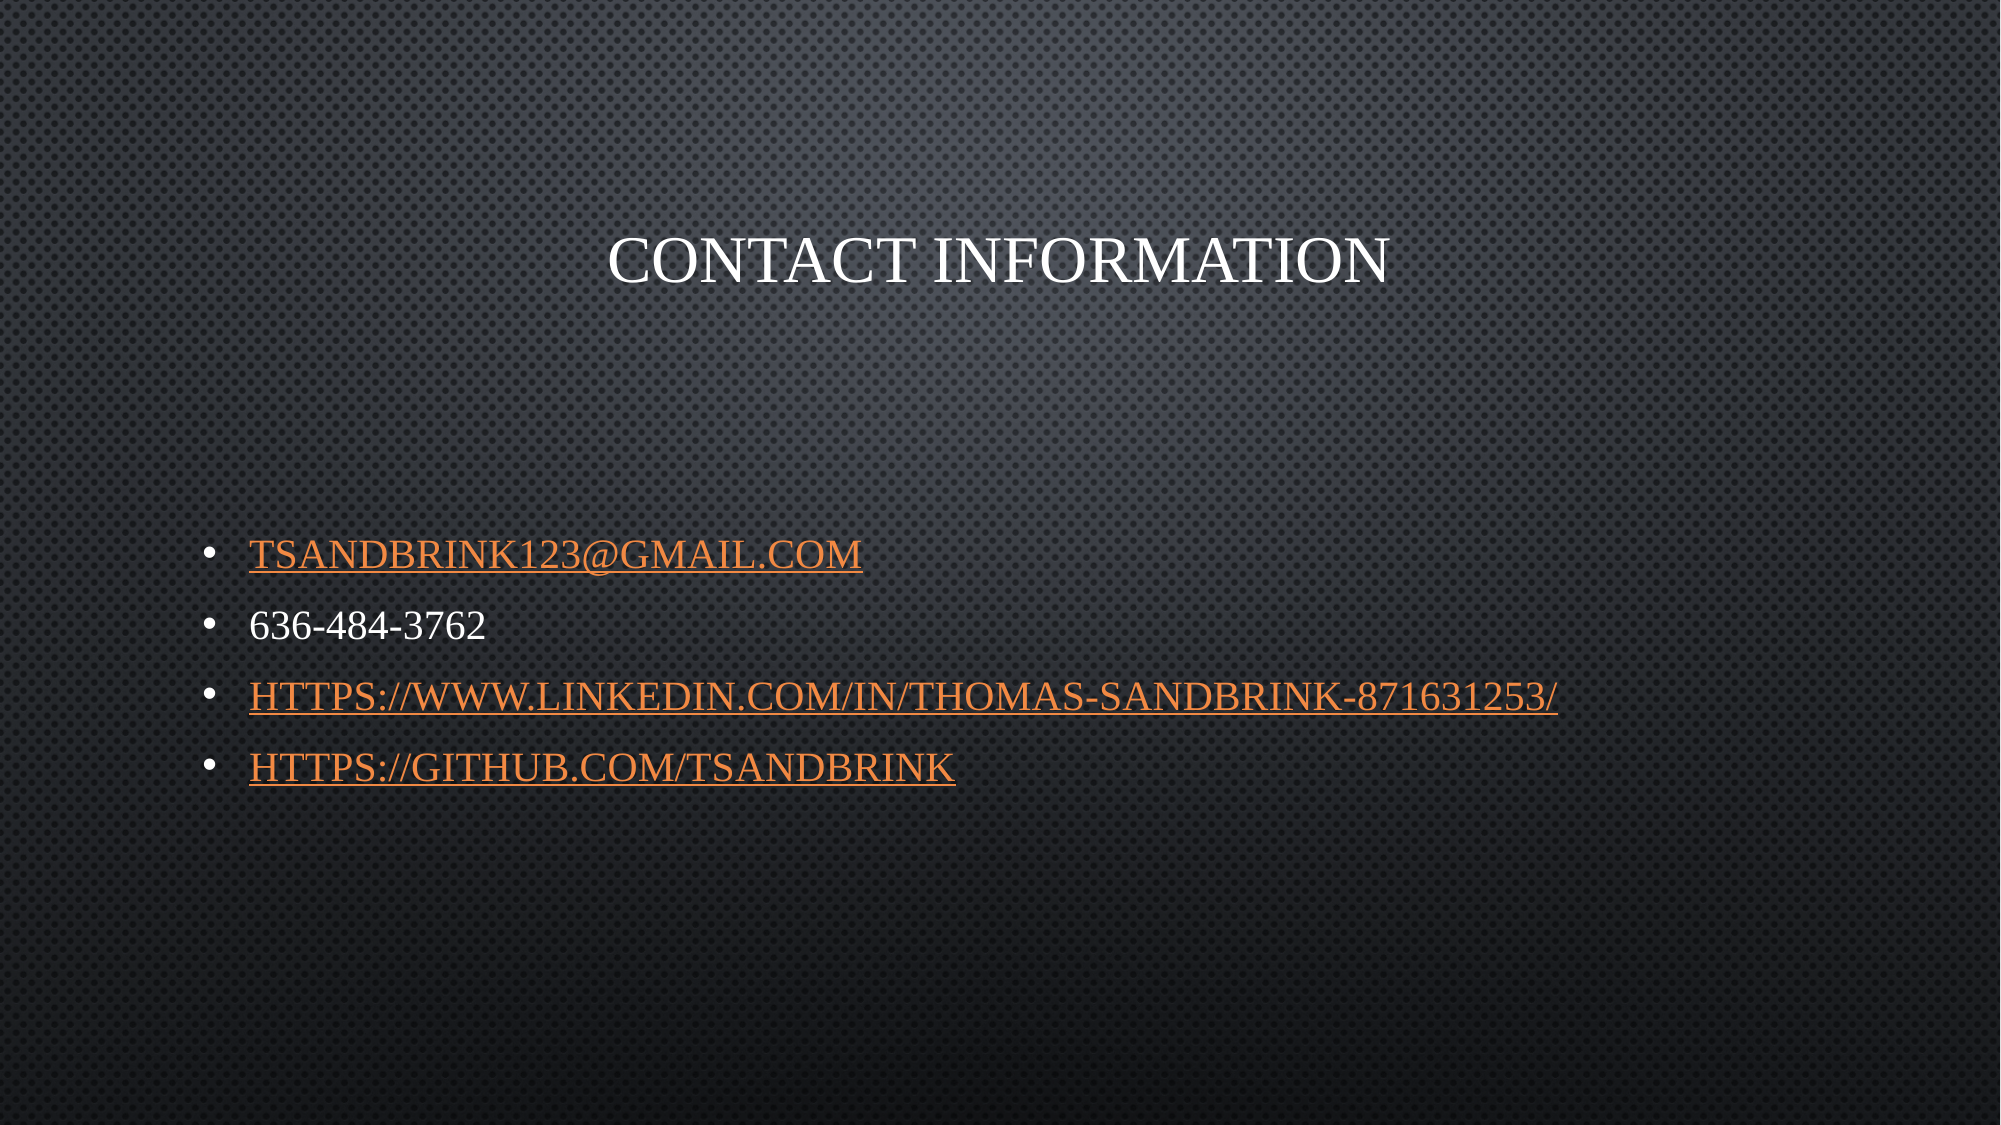

# Contact Information
tsandbrink123@gmail.com
636-484-3762
https://www.linkedin.com/in/thomas-sandbrink-871631253/
https://github.com/tsandbrink